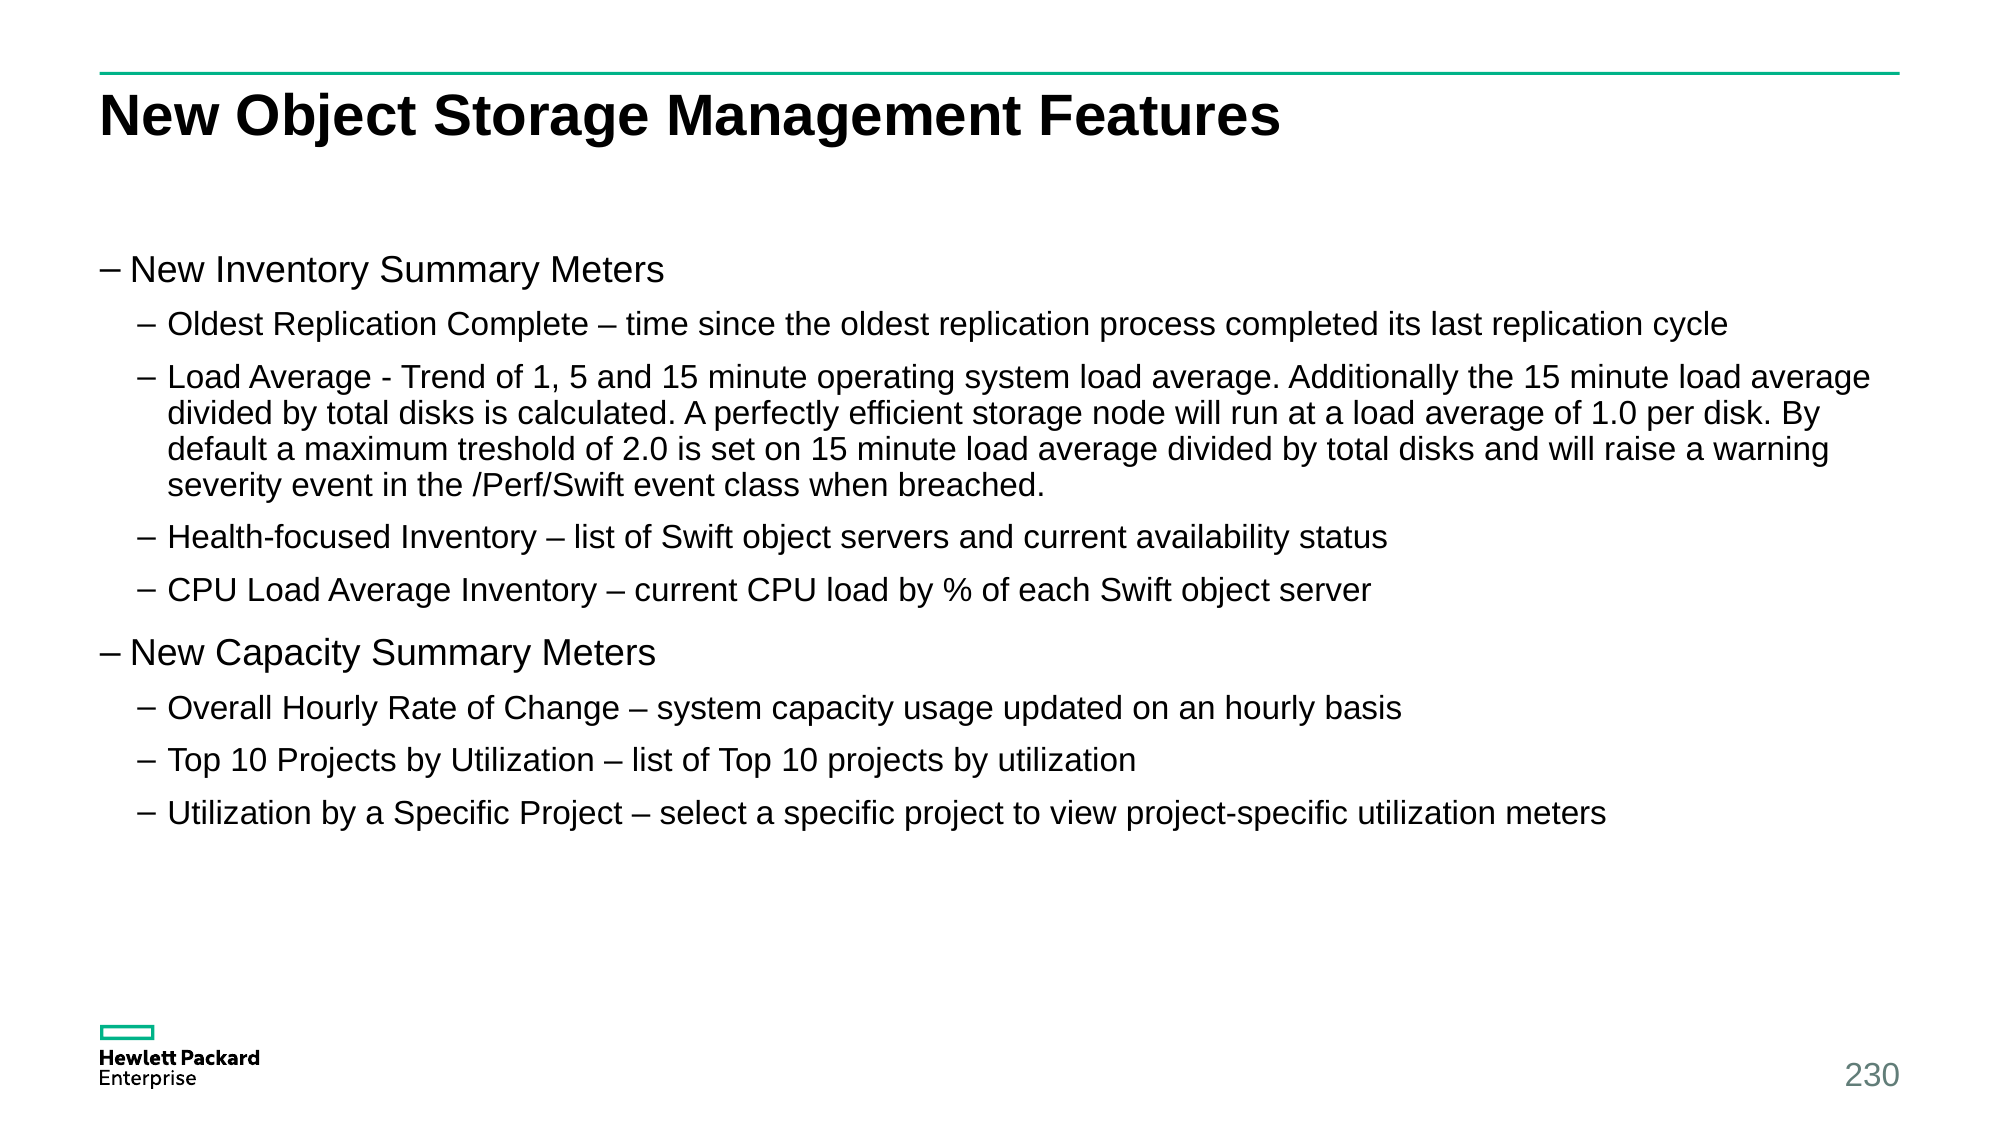

# New Object Storage Management Features
New Inventory Summary Meters
Oldest Replication Complete – time since the oldest replication process completed its last replication cycle
Load Average - Trend of 1, 5 and 15 minute operating system load average. Additionally the 15 minute load average divided by total disks is calculated. A perfectly efficient storage node will run at a load average of 1.0 per disk. By default a maximum treshold of 2.0 is set on 15 minute load average divided by total disks and will raise a warning severity event in the /Perf/Swift event class when breached.
Health-focused Inventory – list of Swift object servers and current availability status
CPU Load Average Inventory – current CPU load by % of each Swift object server
New Capacity Summary Meters
Overall Hourly Rate of Change – system capacity usage updated on an hourly basis
Top 10 Projects by Utilization – list of Top 10 projects by utilization
Utilization by a Specific Project – select a specific project to view project-specific utilization meters

230